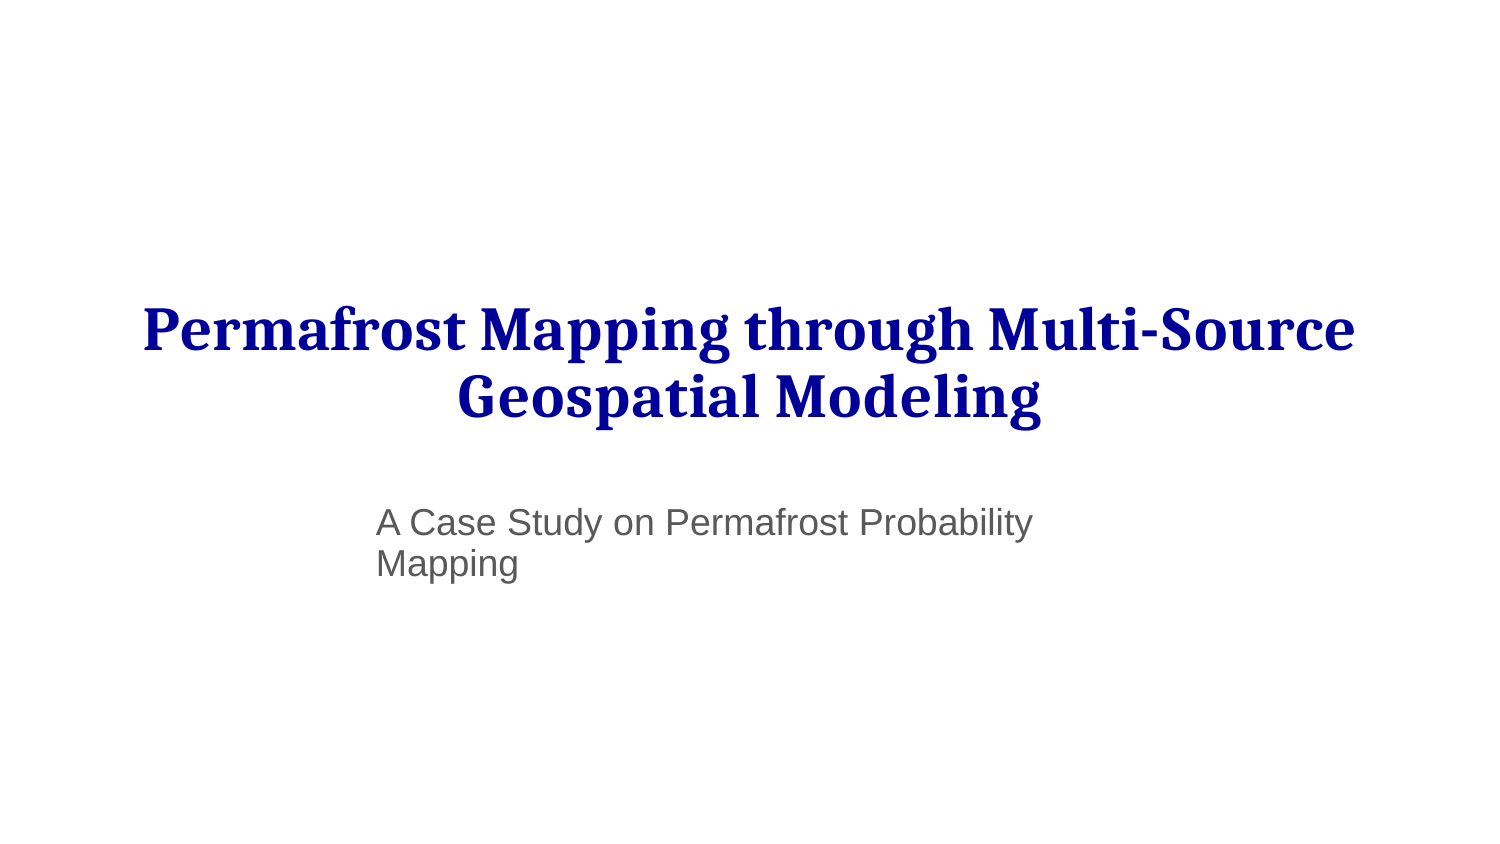

# Permafrost Mapping through Multi-Source Geospatial Modeling
A Case Study on Permafrost Probability Mapping